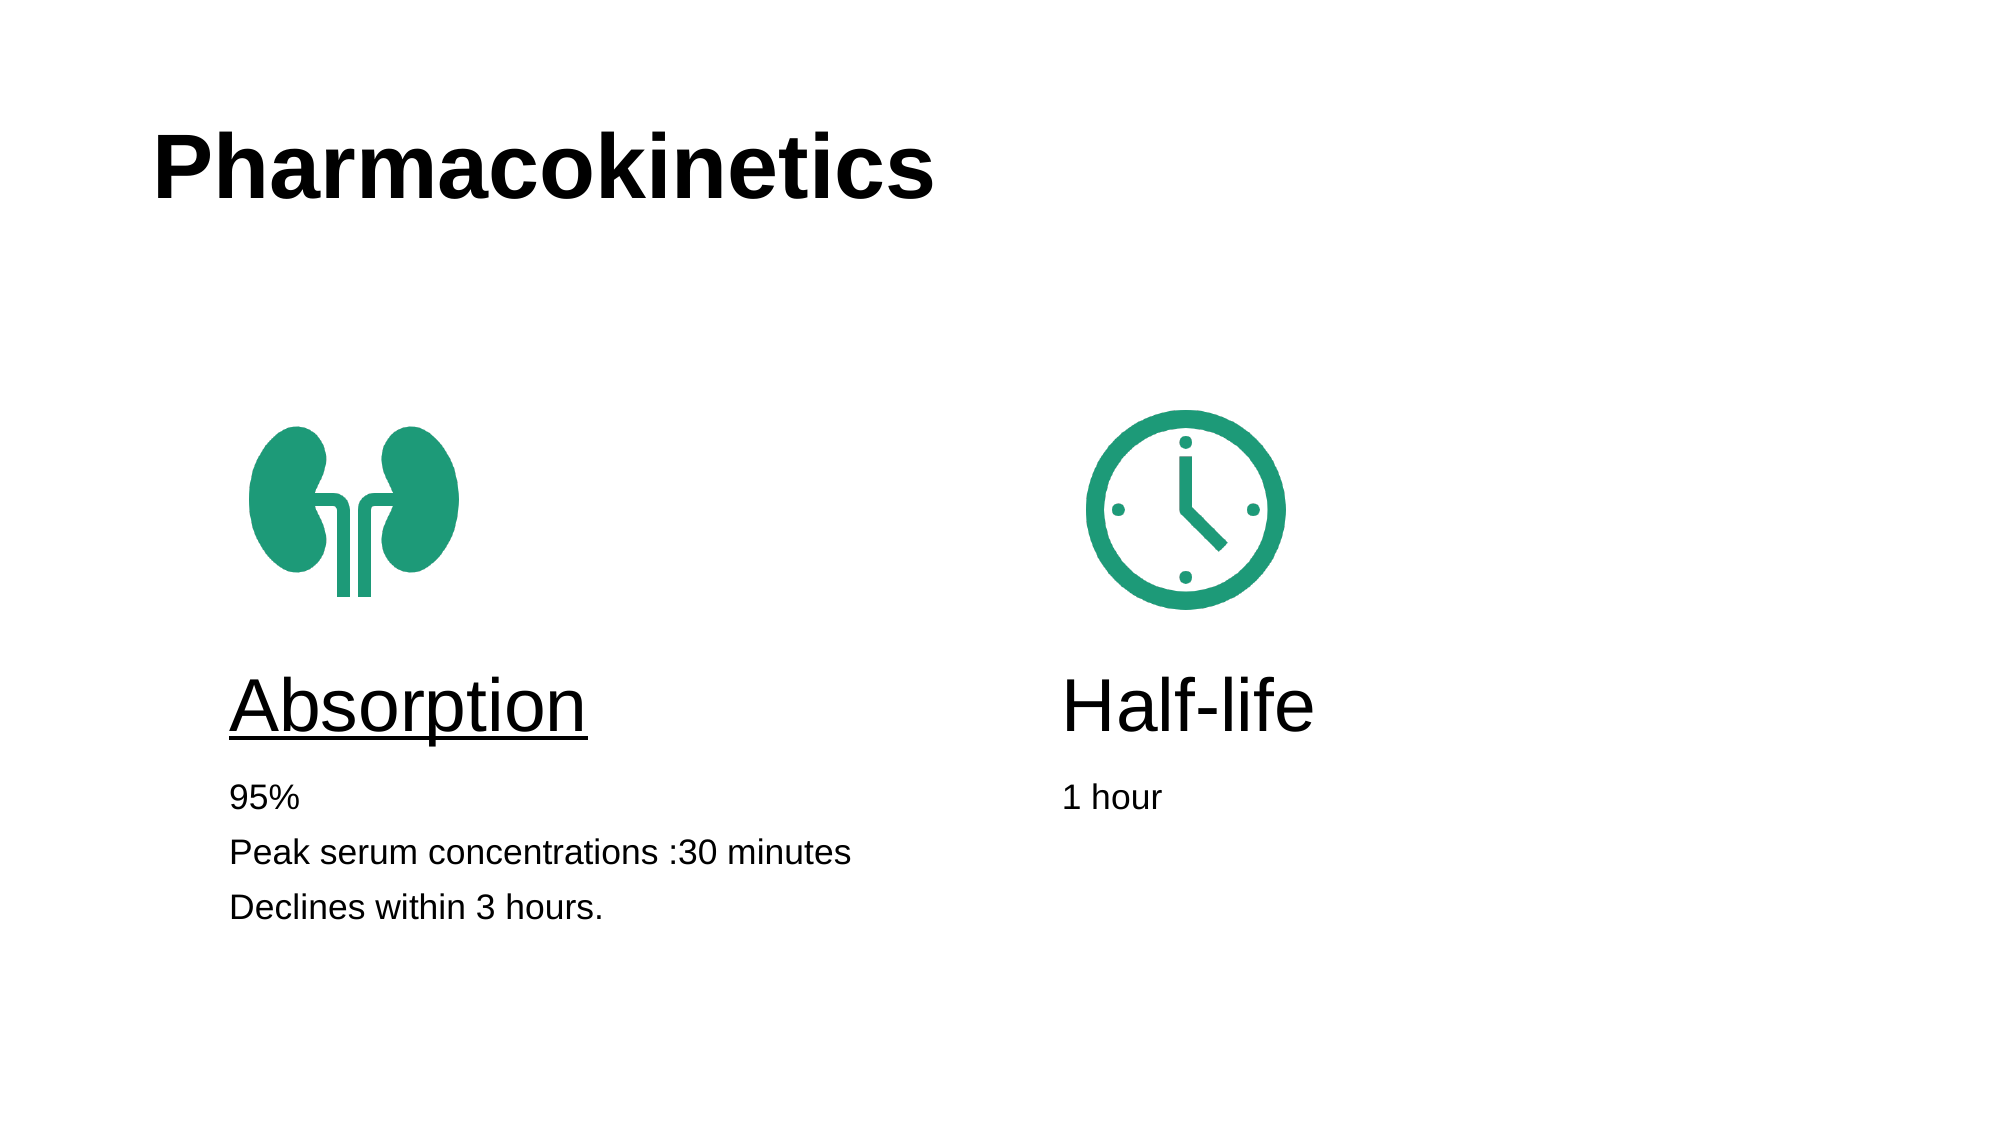

# Pharmacokinetics
Absorption
95%
Peak serum concentrations :30 minutes
Declines within 3 hours.
Half-life
1 hour